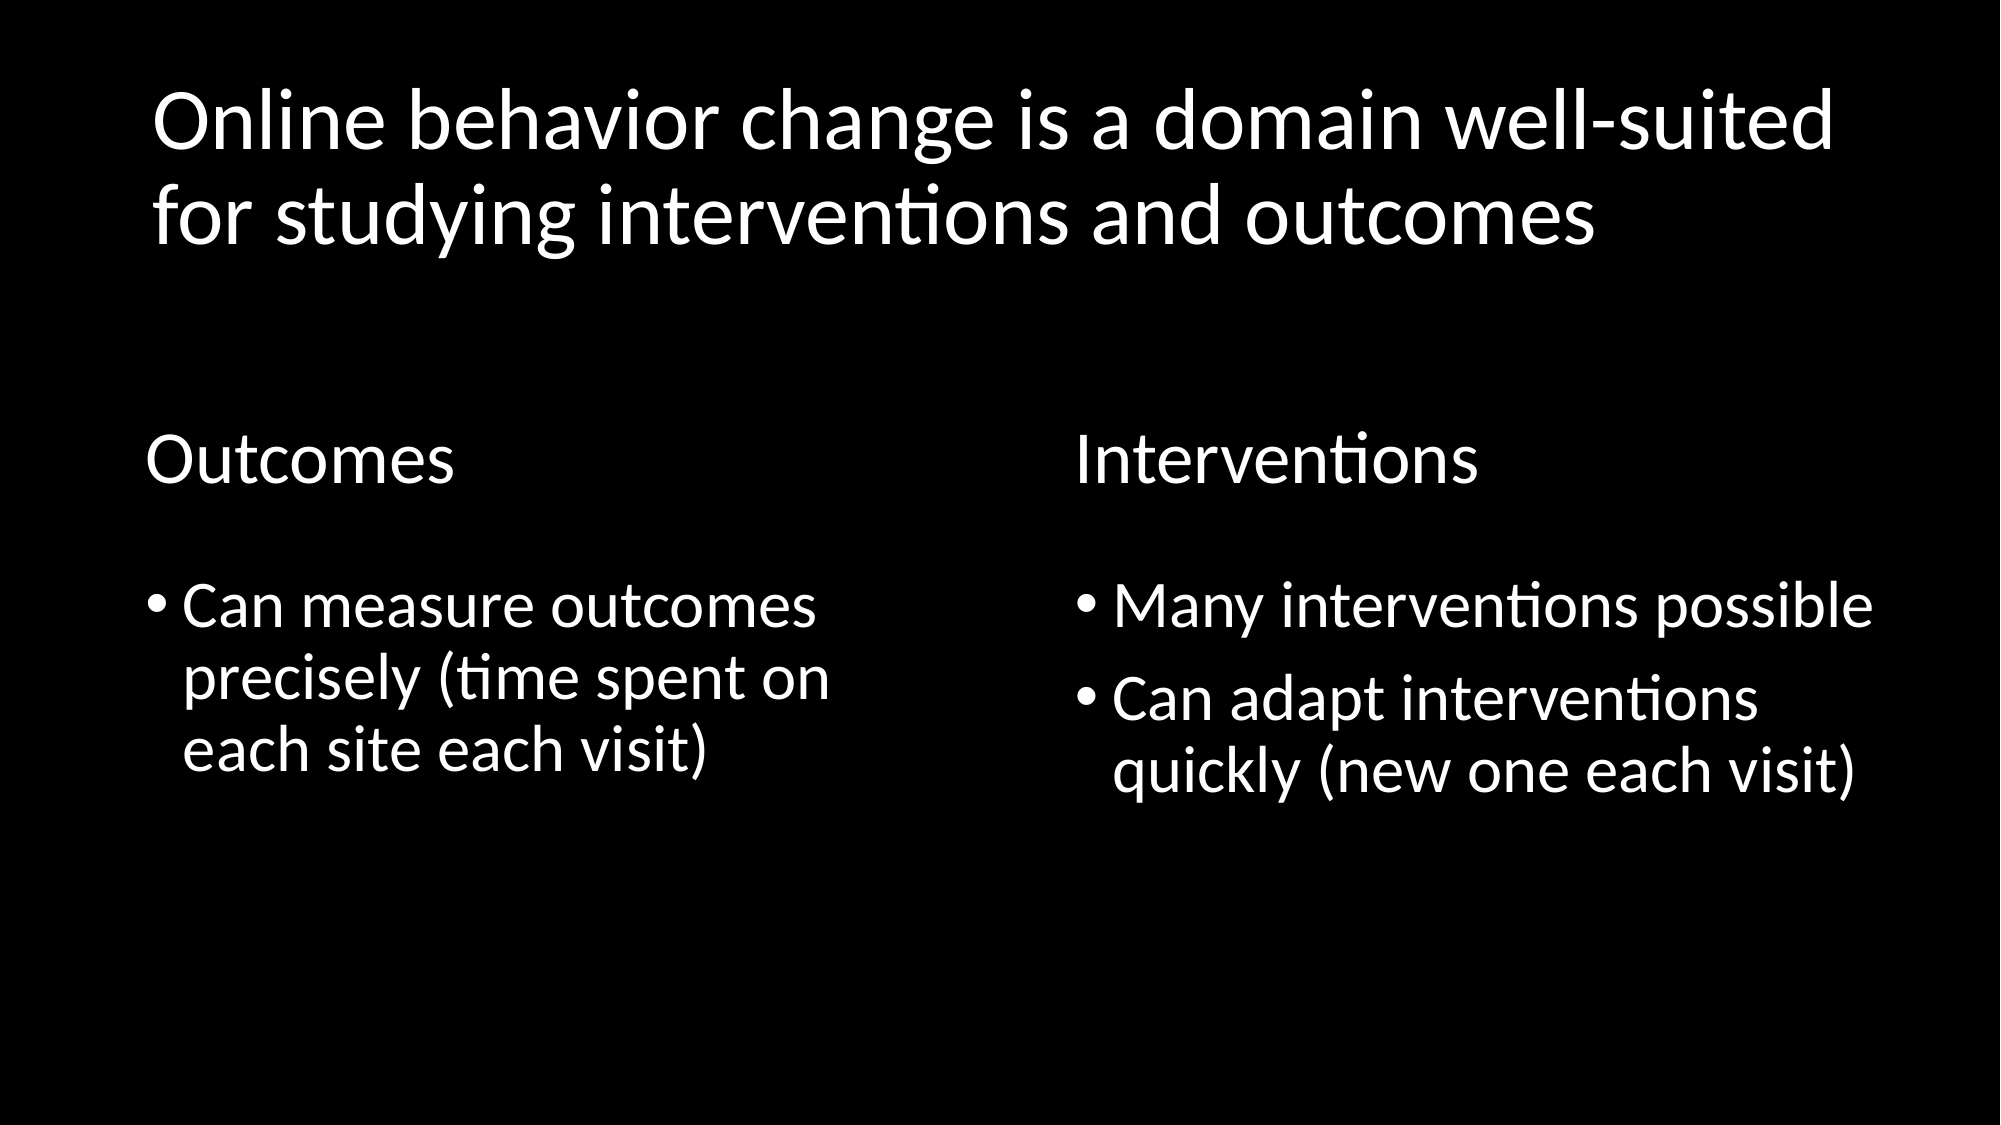

# Online behavior change is a domain well-suited for studying interventions and outcomes
Outcomes
Interventions
Can measure outcomes precisely (time spent on each site each visit)

Many interventions possible
Can adapt interventions quickly (new one each visit)